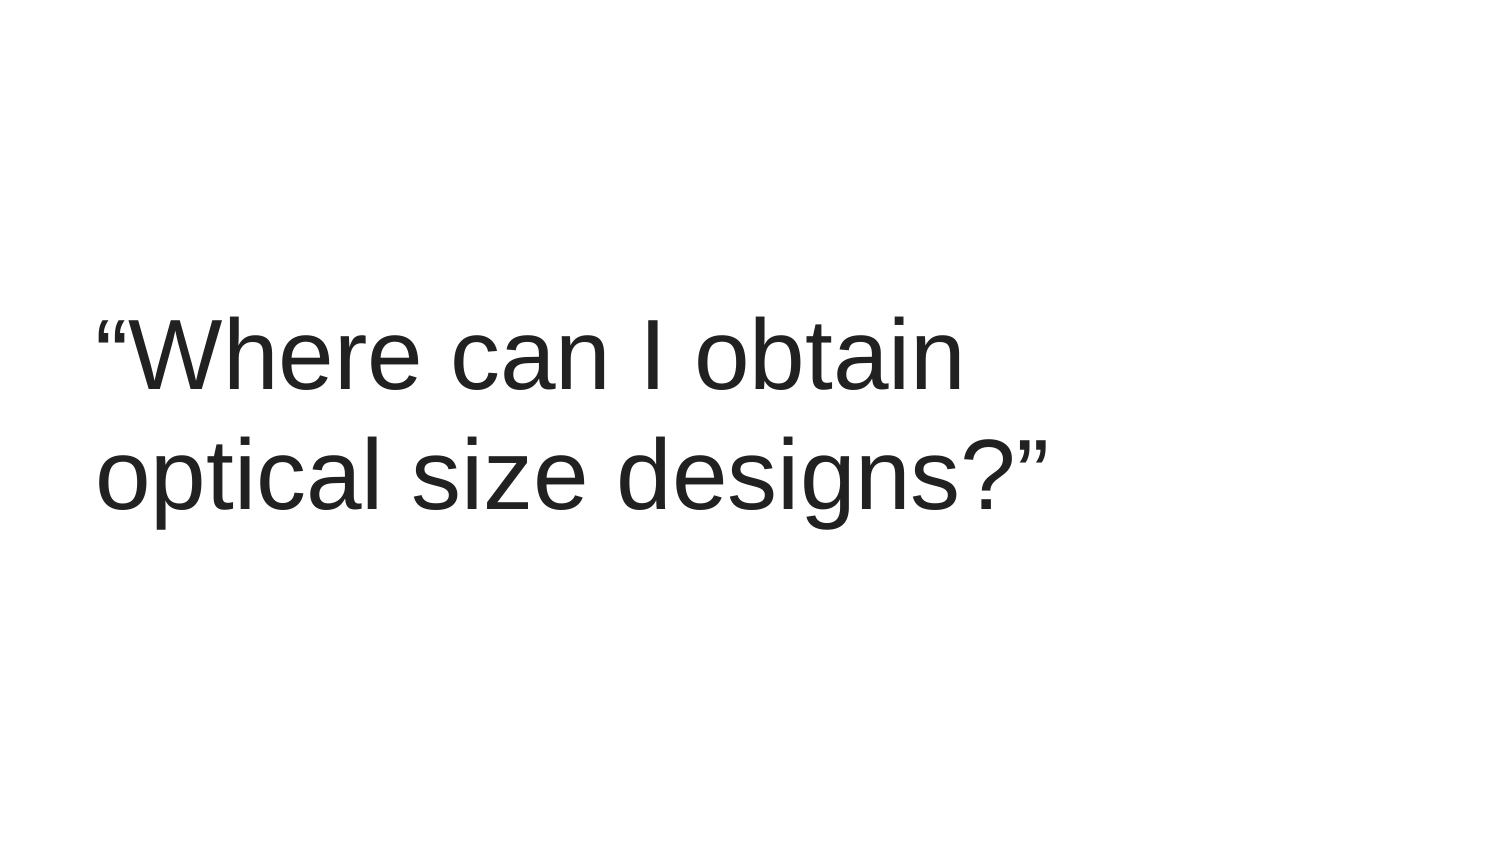

# “Where can I obtain optical size designs?”